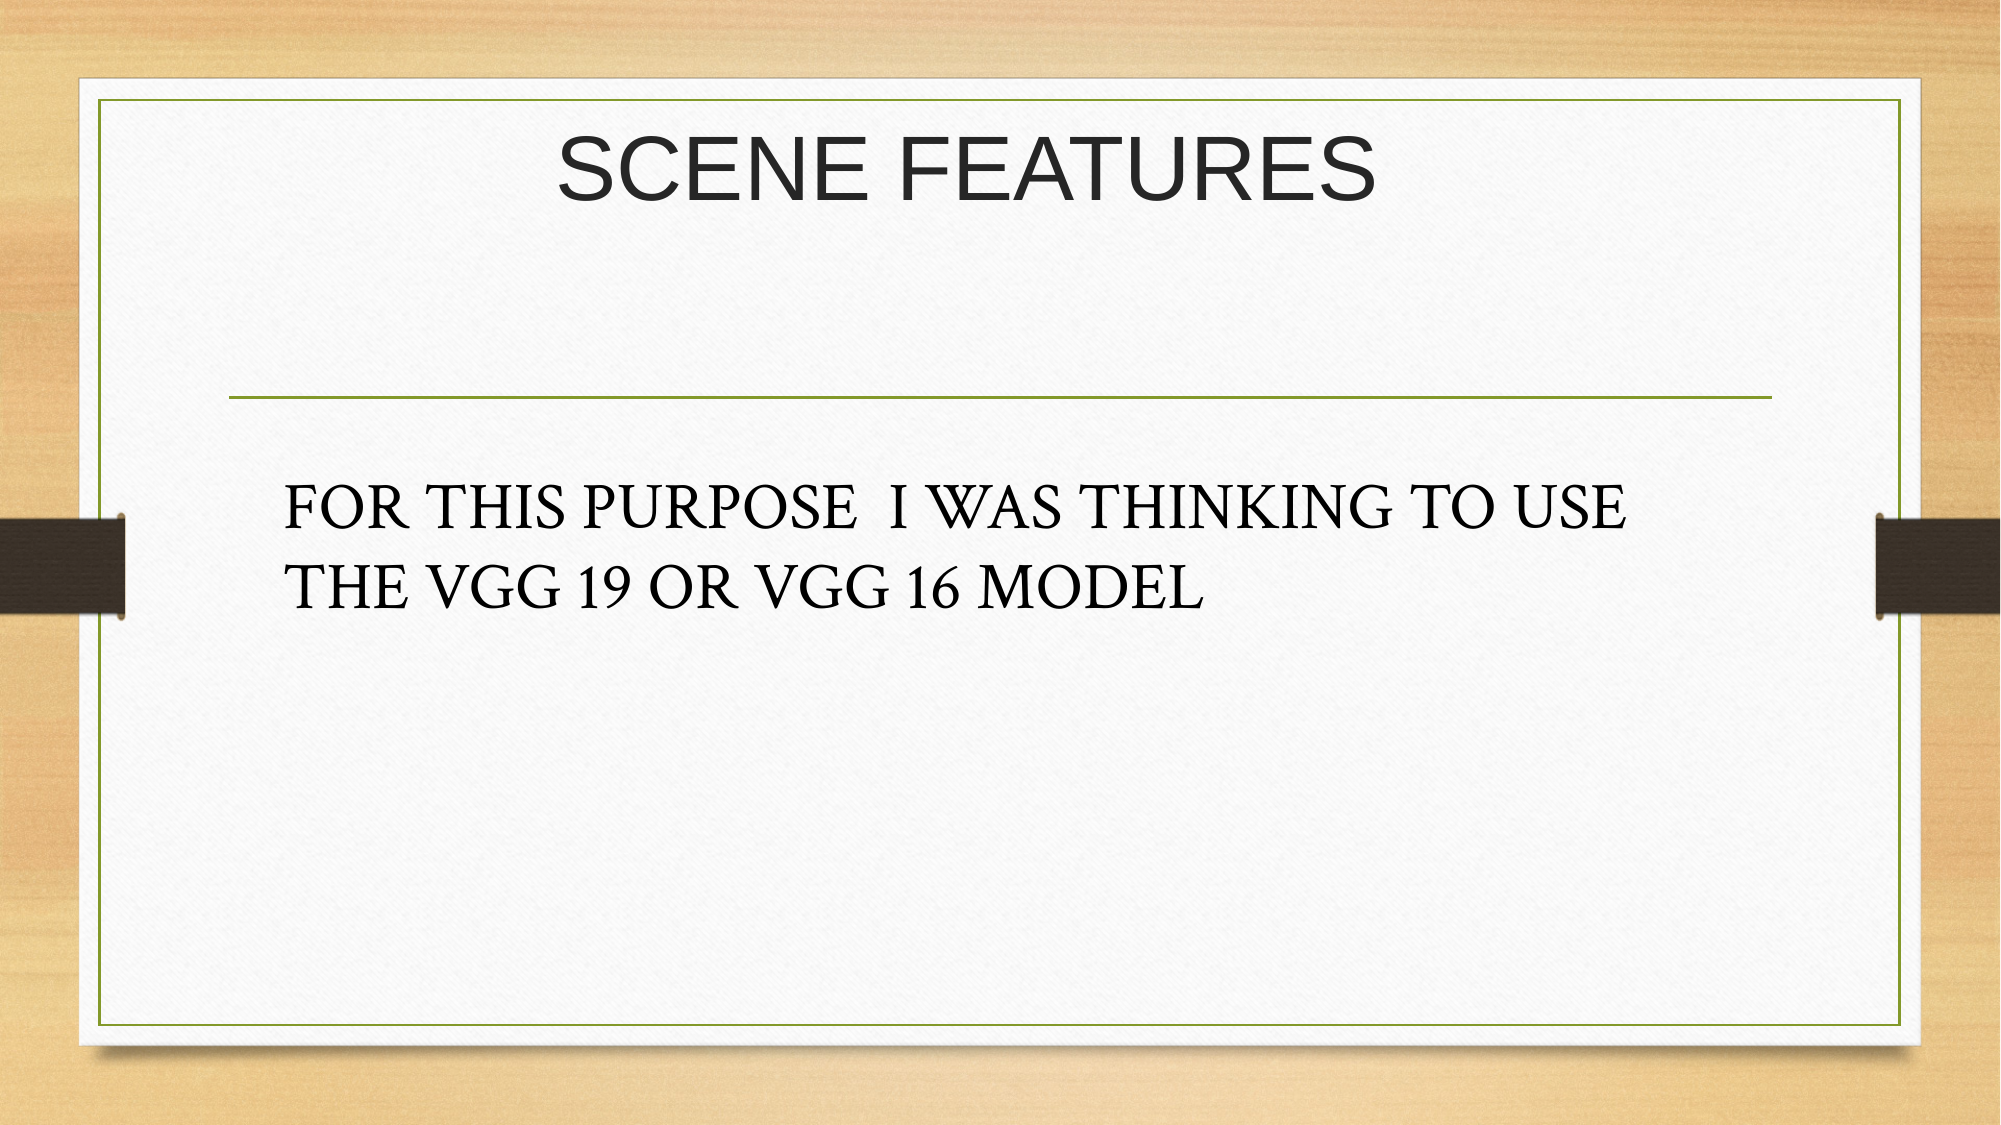

# SCENE FEATURES
FOR THIS PURPOSE  I WAS THINKING TO USE THE VGG 19 OR VGG 16 MODEL